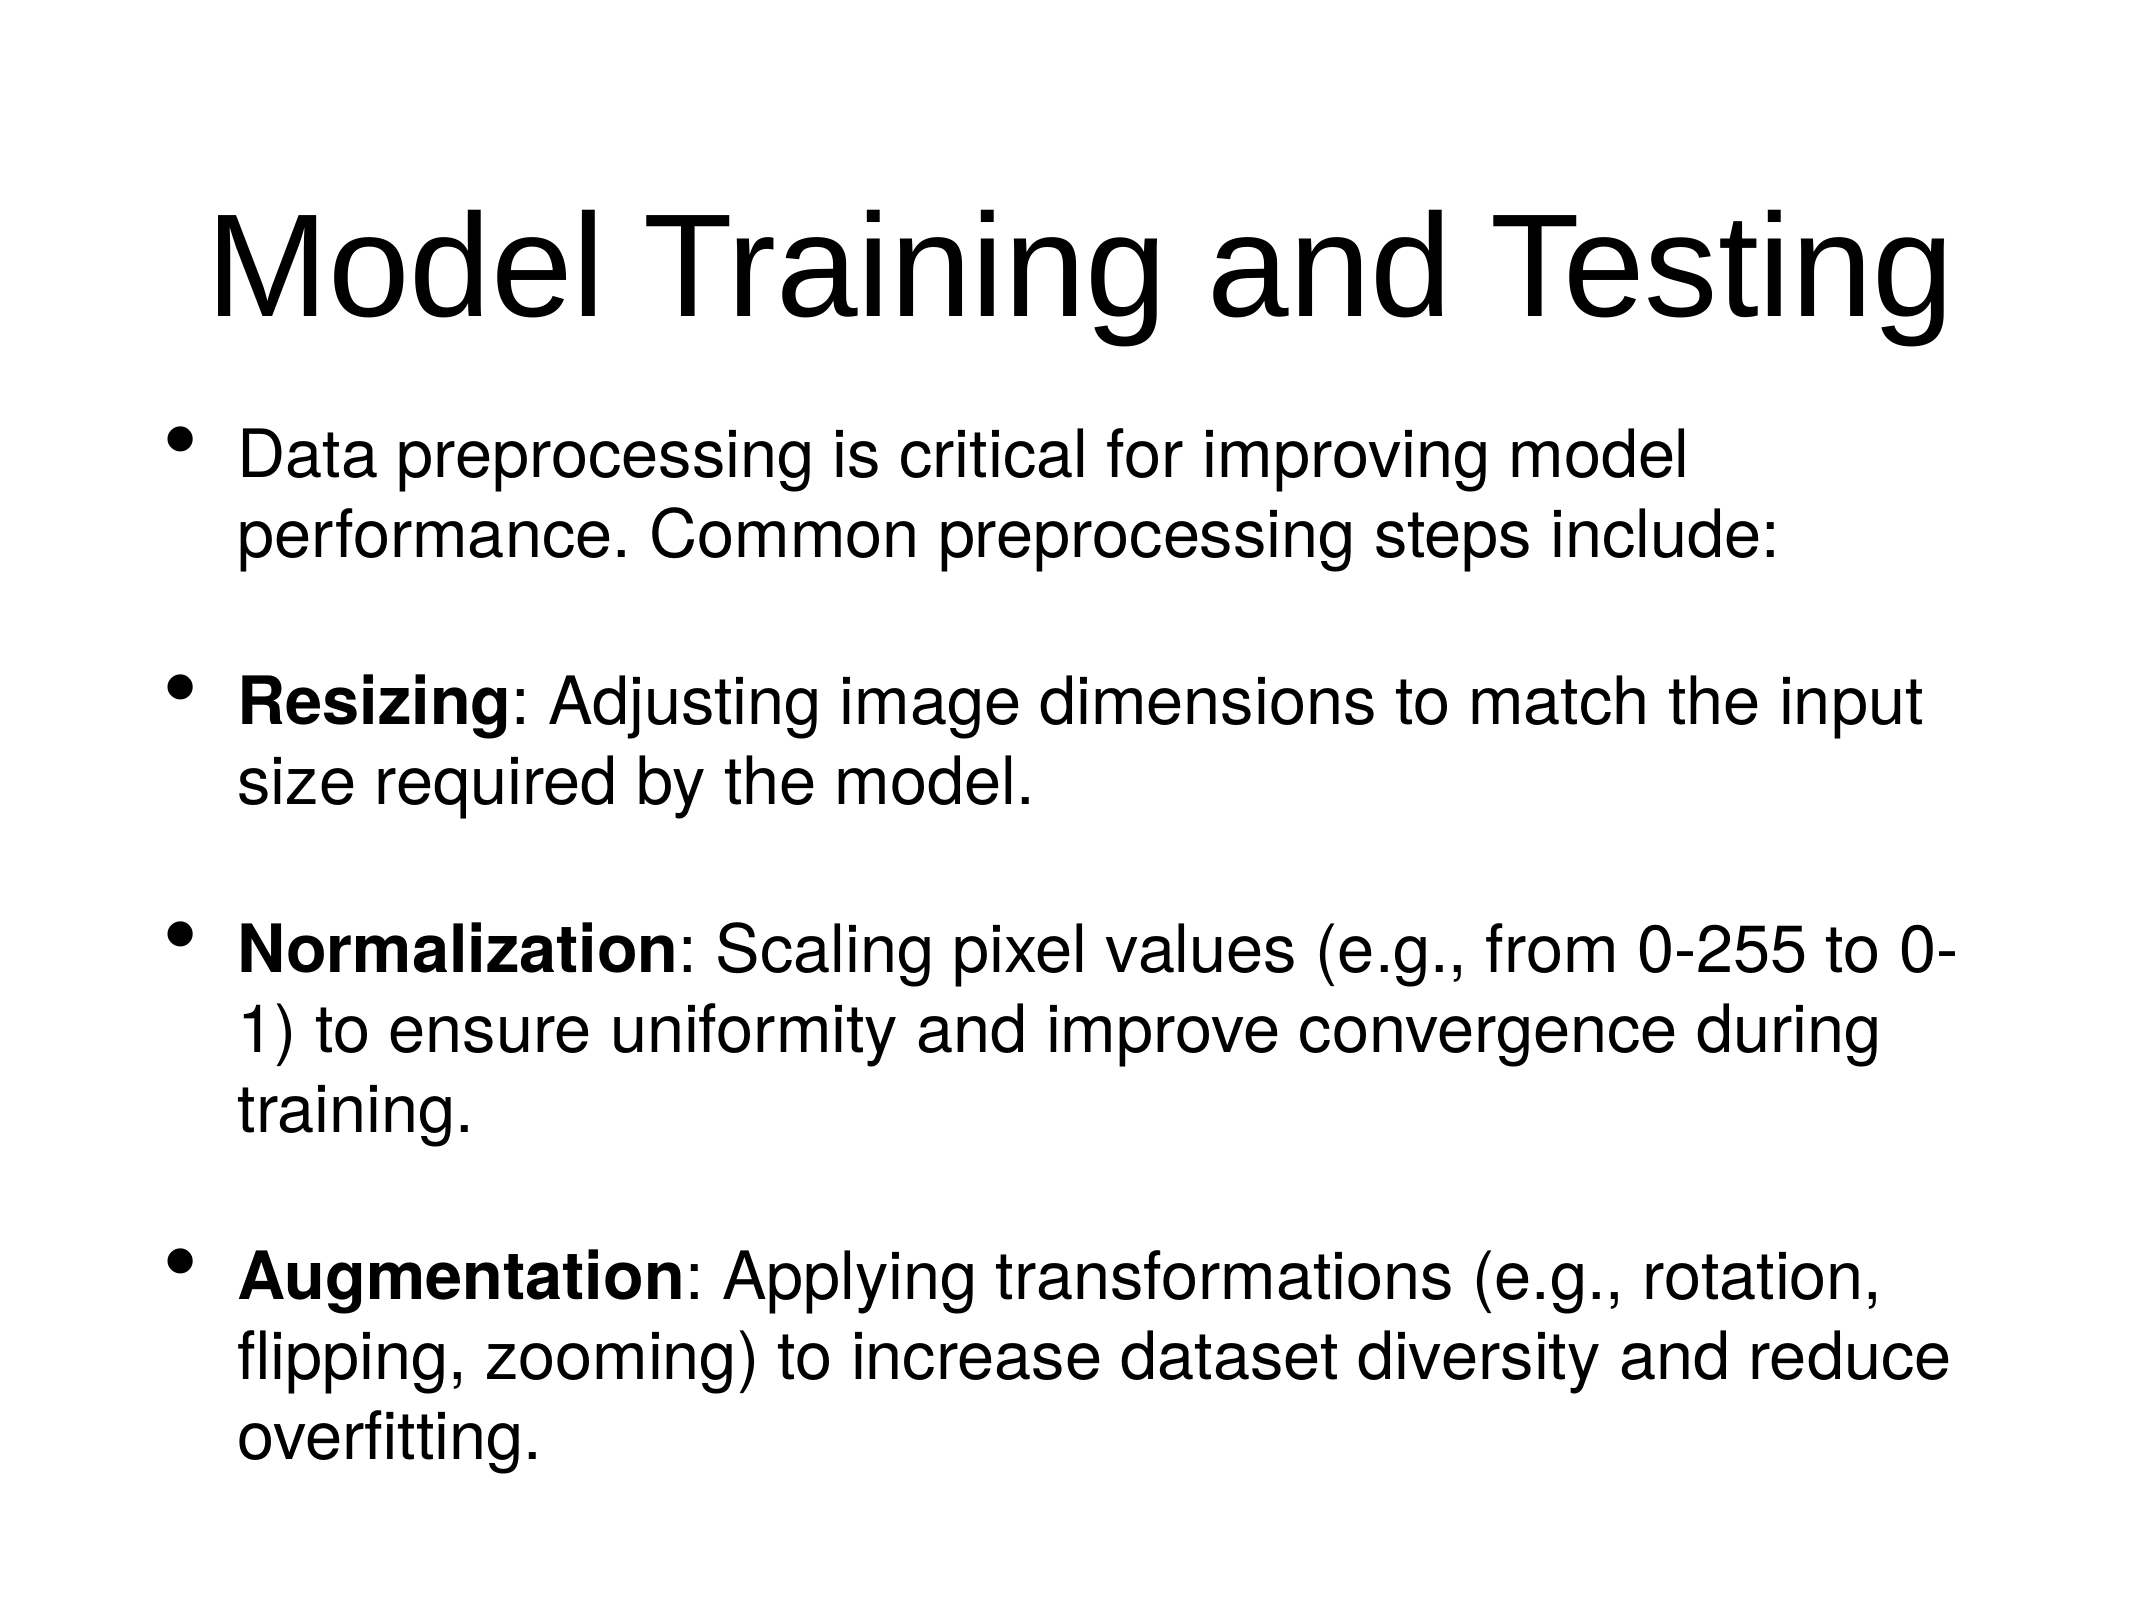

# Model Training and Testing
Data preprocessing is critical for improving model performance. Common preprocessing steps include:
Resizing: Adjusting image dimensions to match the input size required by the model.
Normalization: Scaling pixel values (e.g., from 0-255 to 0-1) to ensure uniformity and improve convergence during training.
Augmentation: Applying transformations (e.g., rotation, flipping, zooming) to increase dataset diversity and reduce overfitting.